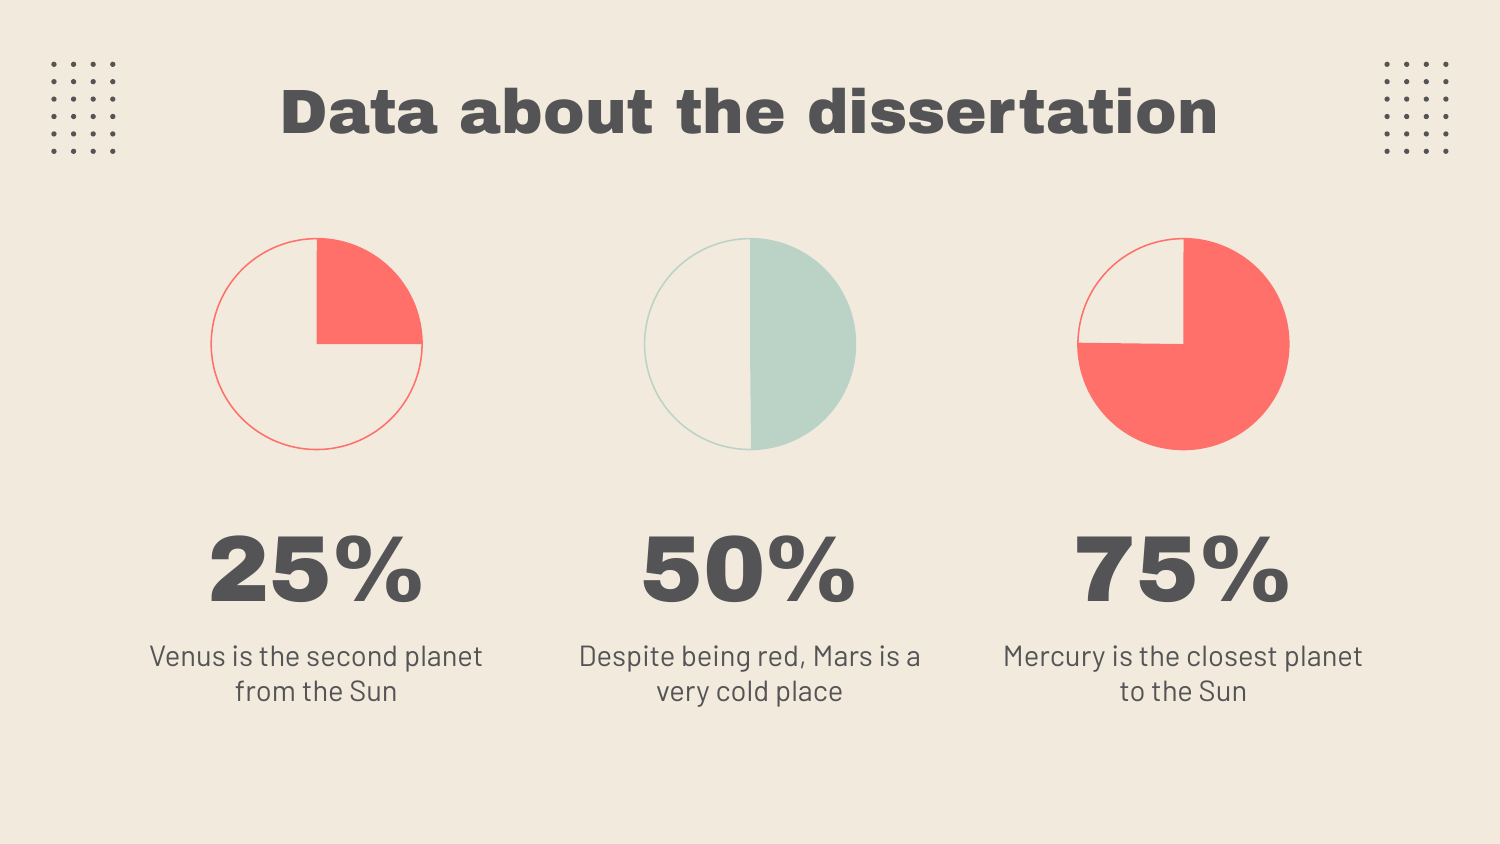

Data about the dissertation

25%
50%
# 75%
Venus is the second planet from the Sun
Despite being red, Mars is a very cold place
Mercury is the closest planet to the Sun